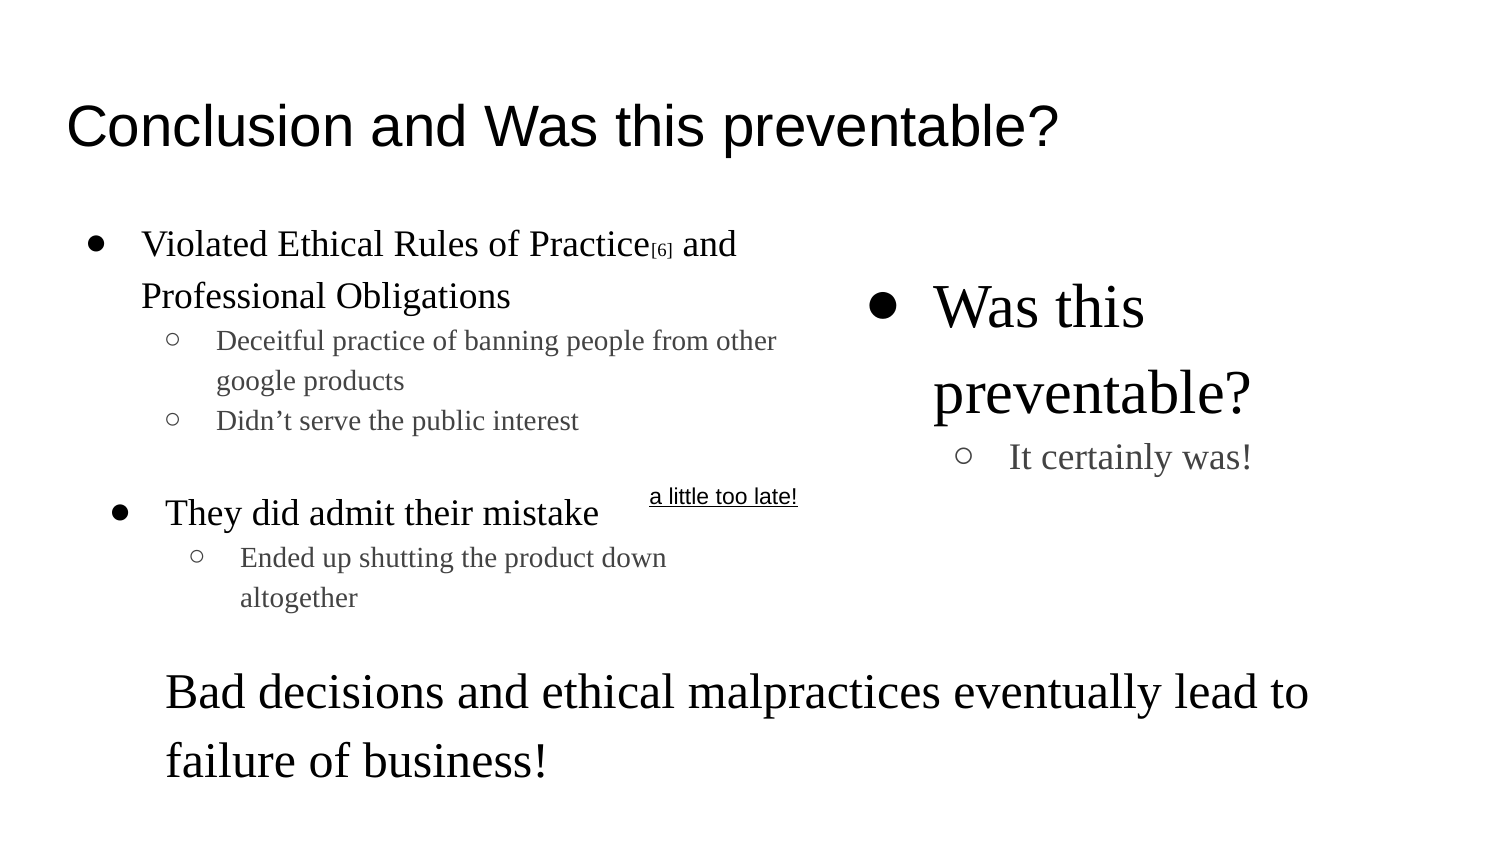

# Conclusion and Was this preventable?
Violated Ethical Rules of Practice[6] and Professional Obligations
Deceitful practice of banning people from other google products
Didn’t serve the public interest
Was this preventable?
It certainly was!
They did admit their mistake
Ended up shutting the product down altogether
a little too late!
Bad decisions and ethical malpractices eventually lead to failure of business!